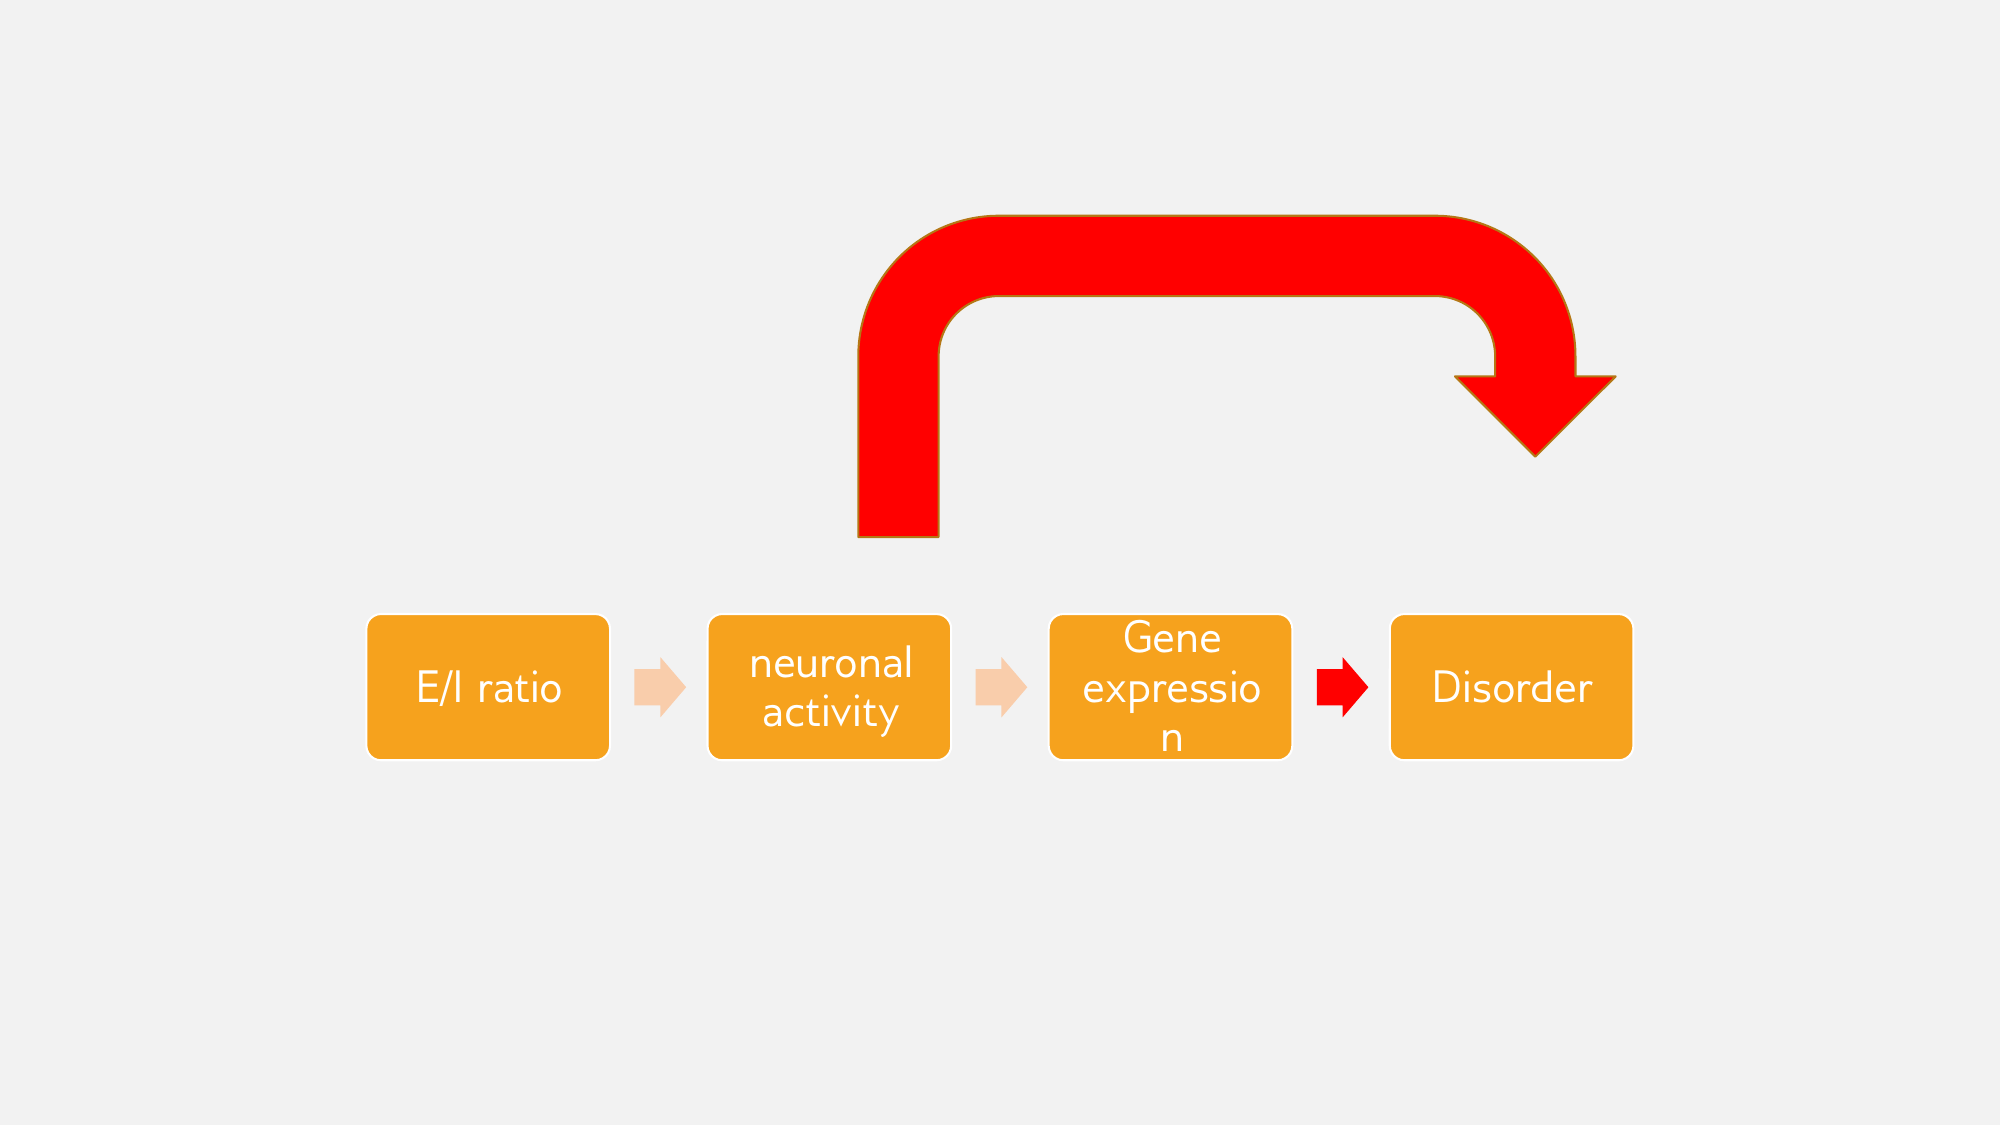

E/I ratio

neuronal activity

Gene expression

Disorder